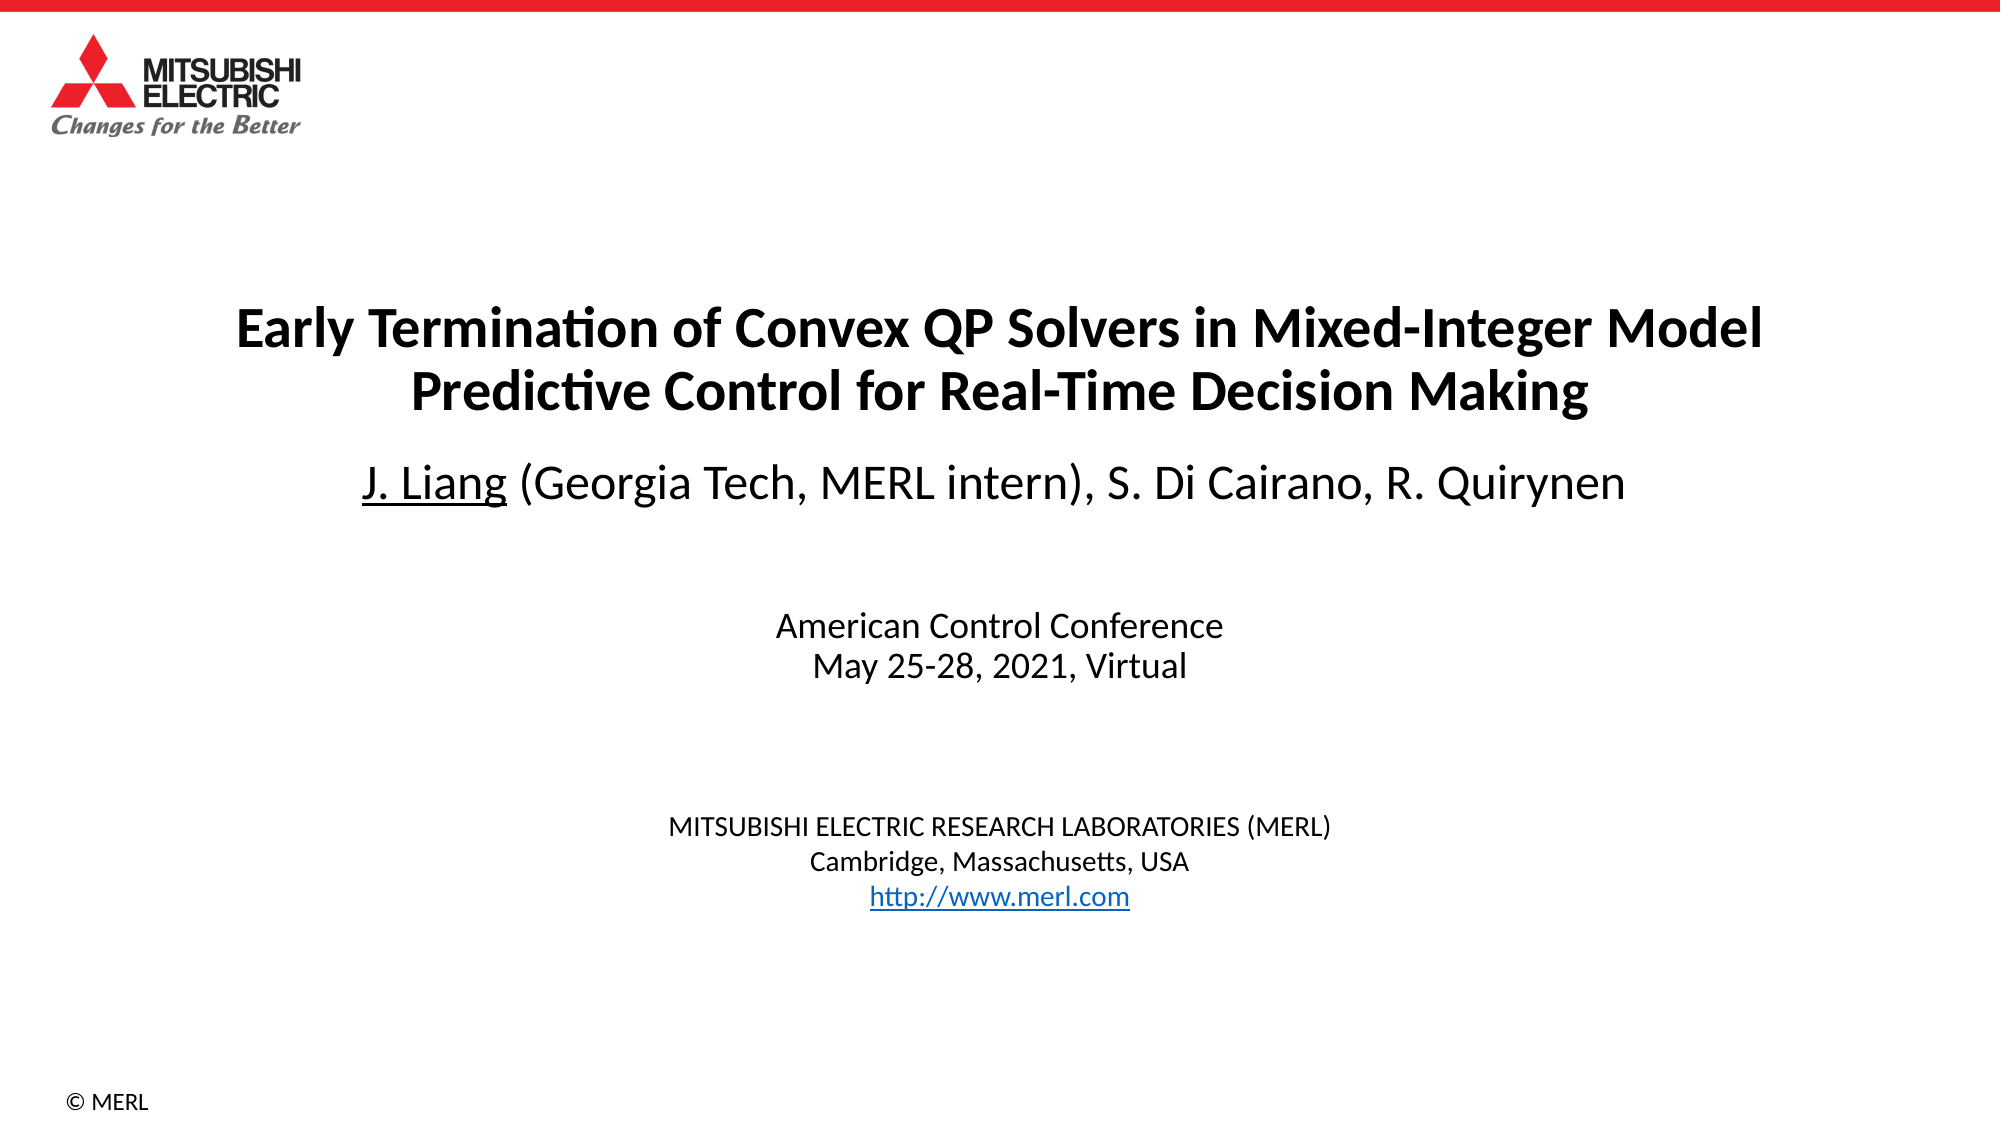

# Early Termination of Convex QP Solvers in Mixed-Integer Model Predictive Control for Real-Time Decision Making
J. Liang (Georgia Tech, MERL intern), S. Di Cairano, R. Quirynen

American Control Conference
May 25-28, 2021, Virtual